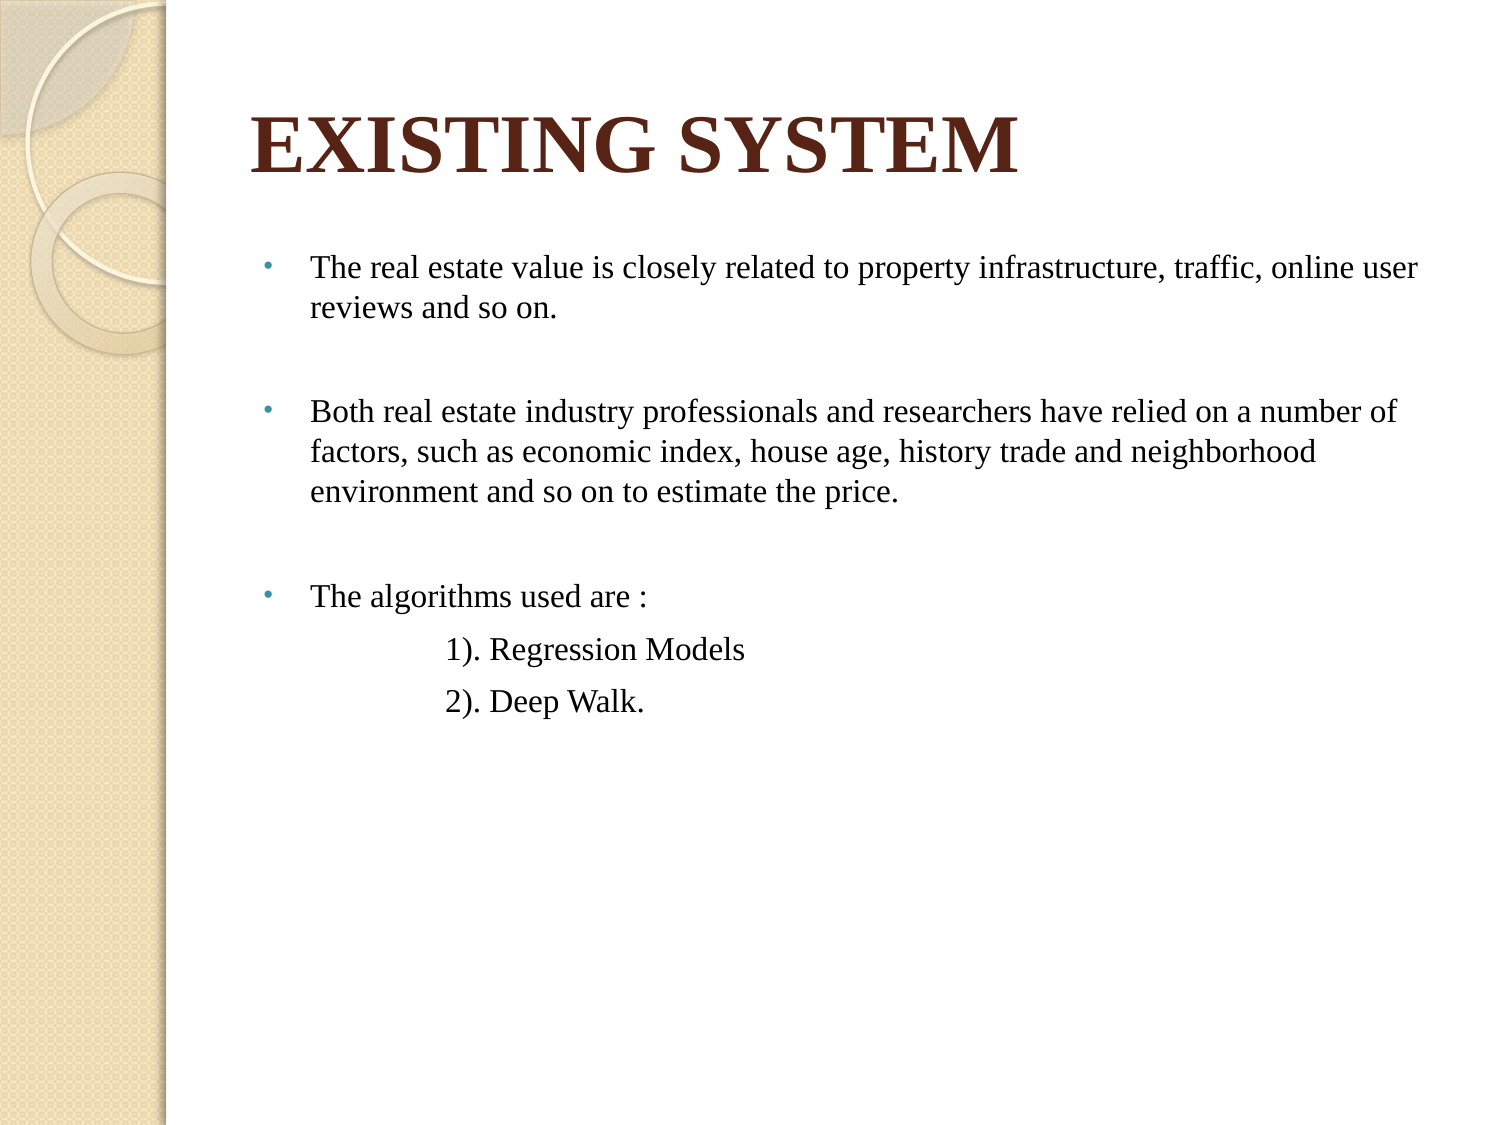

# EXISTING SYSTEM
The real estate value is closely related to property infrastructure, traffic, online user reviews and so on.

Both real estate industry professionals and researchers have relied on a number of factors, such as economic index, house age, history trade and neighborhood environment and so on to estimate the price.

The algorithms used are :
                      1). Regression Models
                      2). Deep Walk.